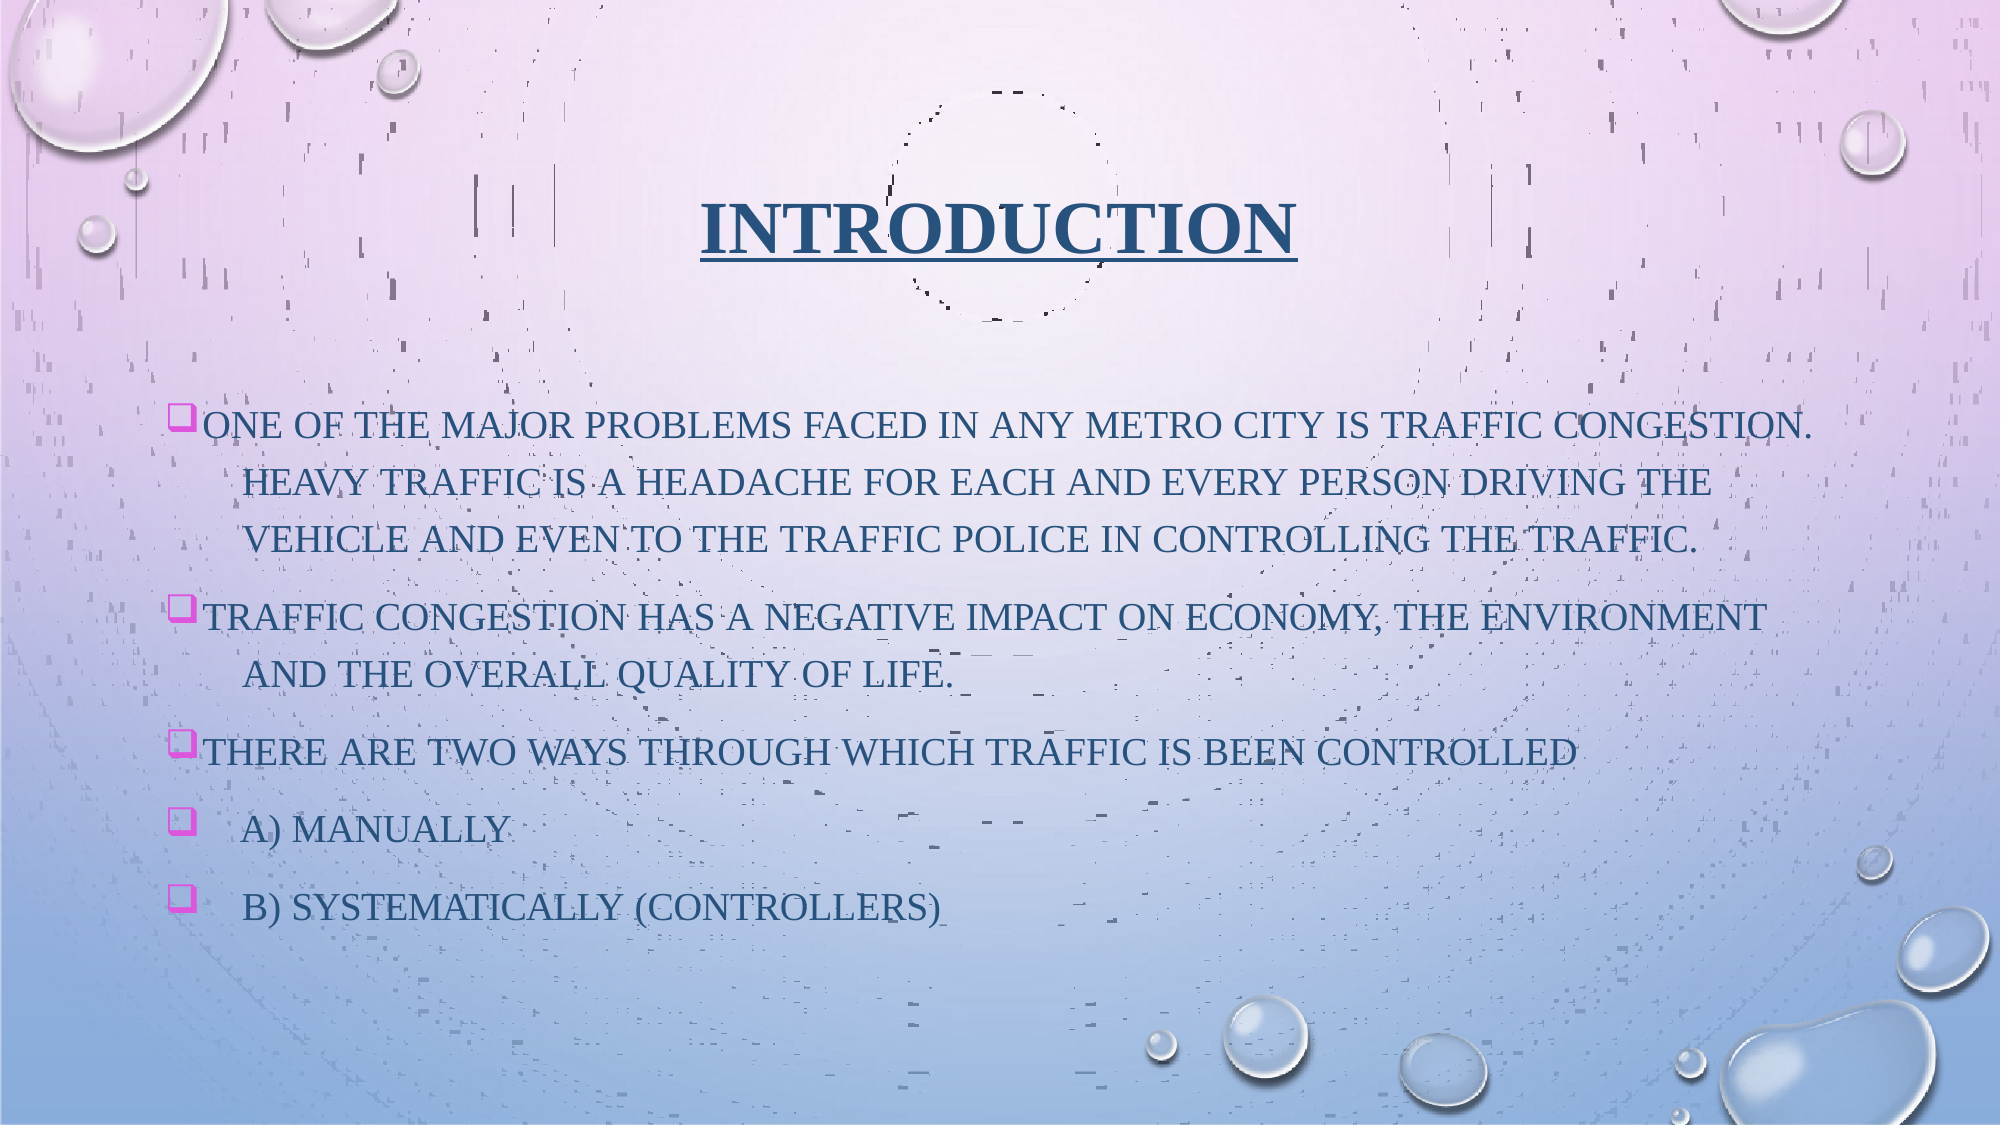

# INTRODUCTION
ONE OF THE MAJOR PROBLEMS FACED IN ANY METRO CITY IS TRAFFIC CONGESTION. 	HEAVY TRAFFIC IS A HEADACHE FOR EACH AND EVERY PERSON DRIVING THE 	VEHICLE AND EVEN TO THE TRAFFIC POLICE IN CONTROLLING THE TRAFFIC.
TRAFFIC CONGESTION HAS A NEGATIVE IMPACT ON ECONOMY, THE ENVIRONMENT 	AND THE OVERALL QUALITY OF LIFE.
THERE ARE TWO WAYS THROUGH WHICH TRAFFIC IS BEEN CONTROLLED
A) MANUALLY
B) SYSTEMATICALLY (CONTROLLERS)